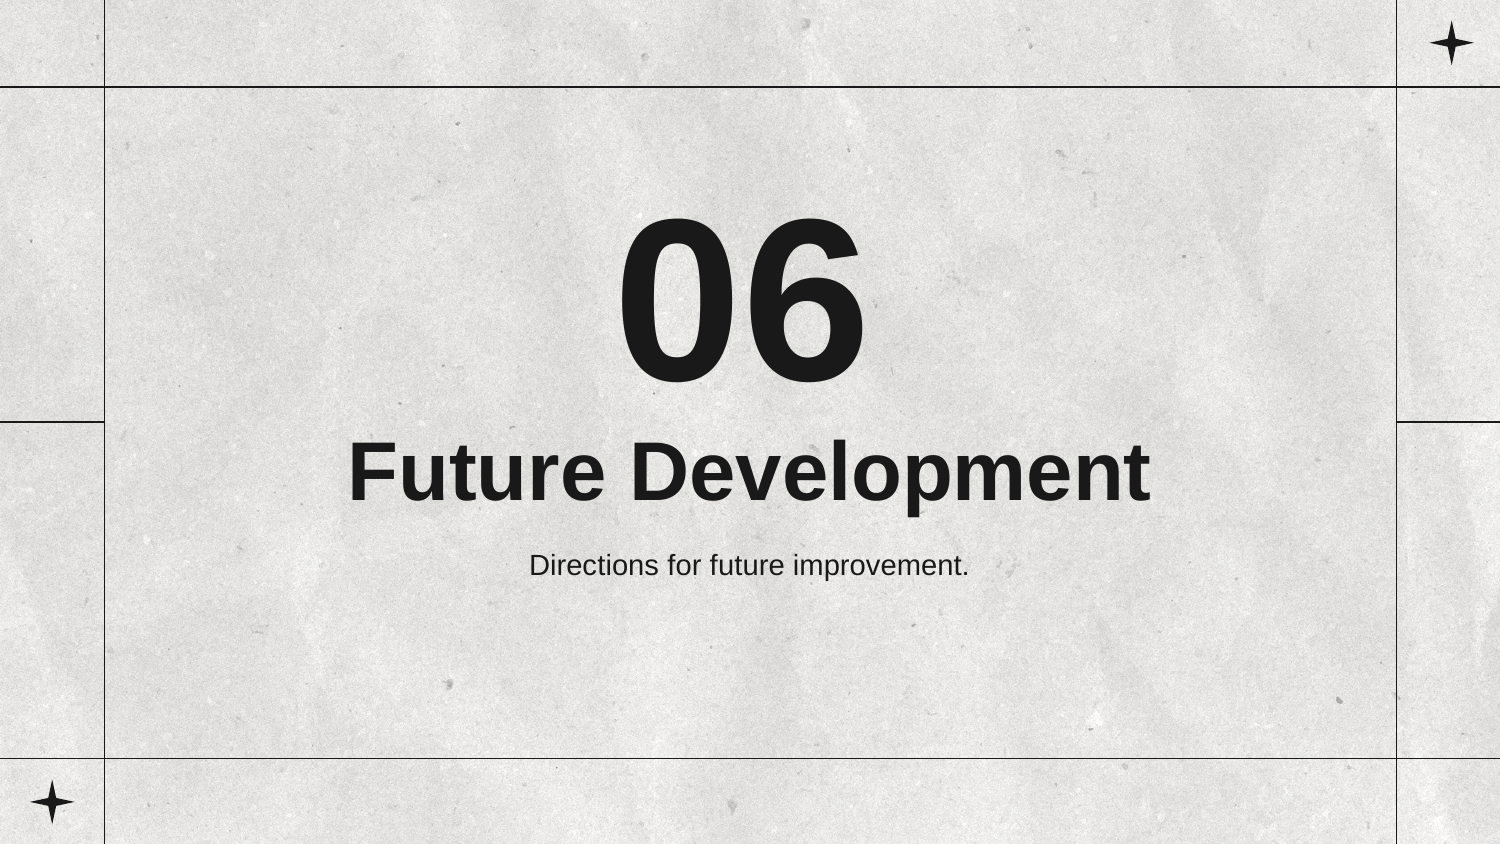

06
# Future Development
Directions for future improvement.